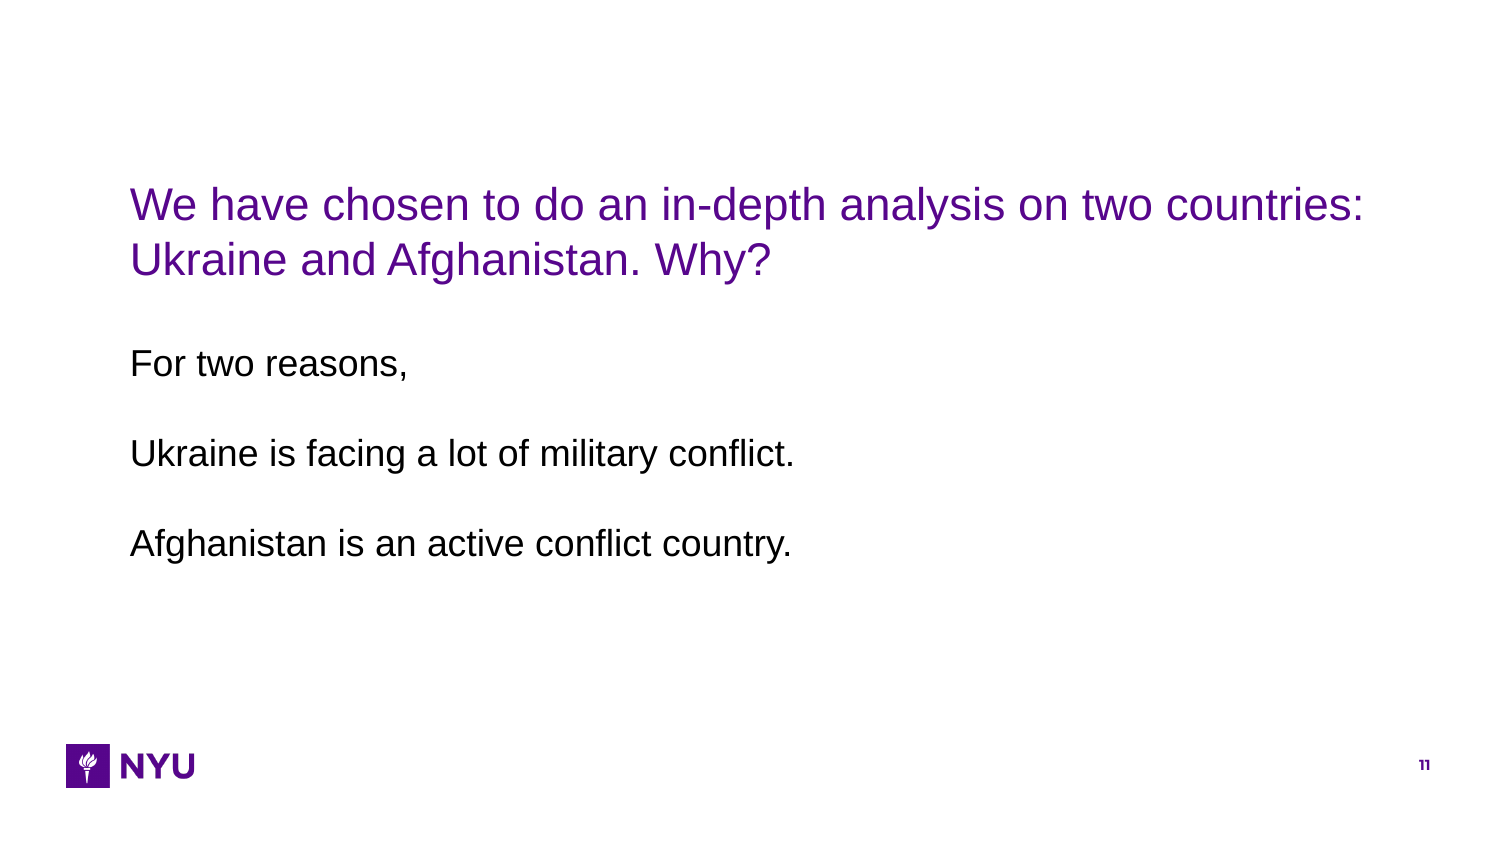

# We have chosen to do an in-depth analysis on two countries: Ukraine and Afghanistan. Why?

For two reasons,

Ukraine is facing a lot of military conflict.

Afghanistan is an active conflict country.